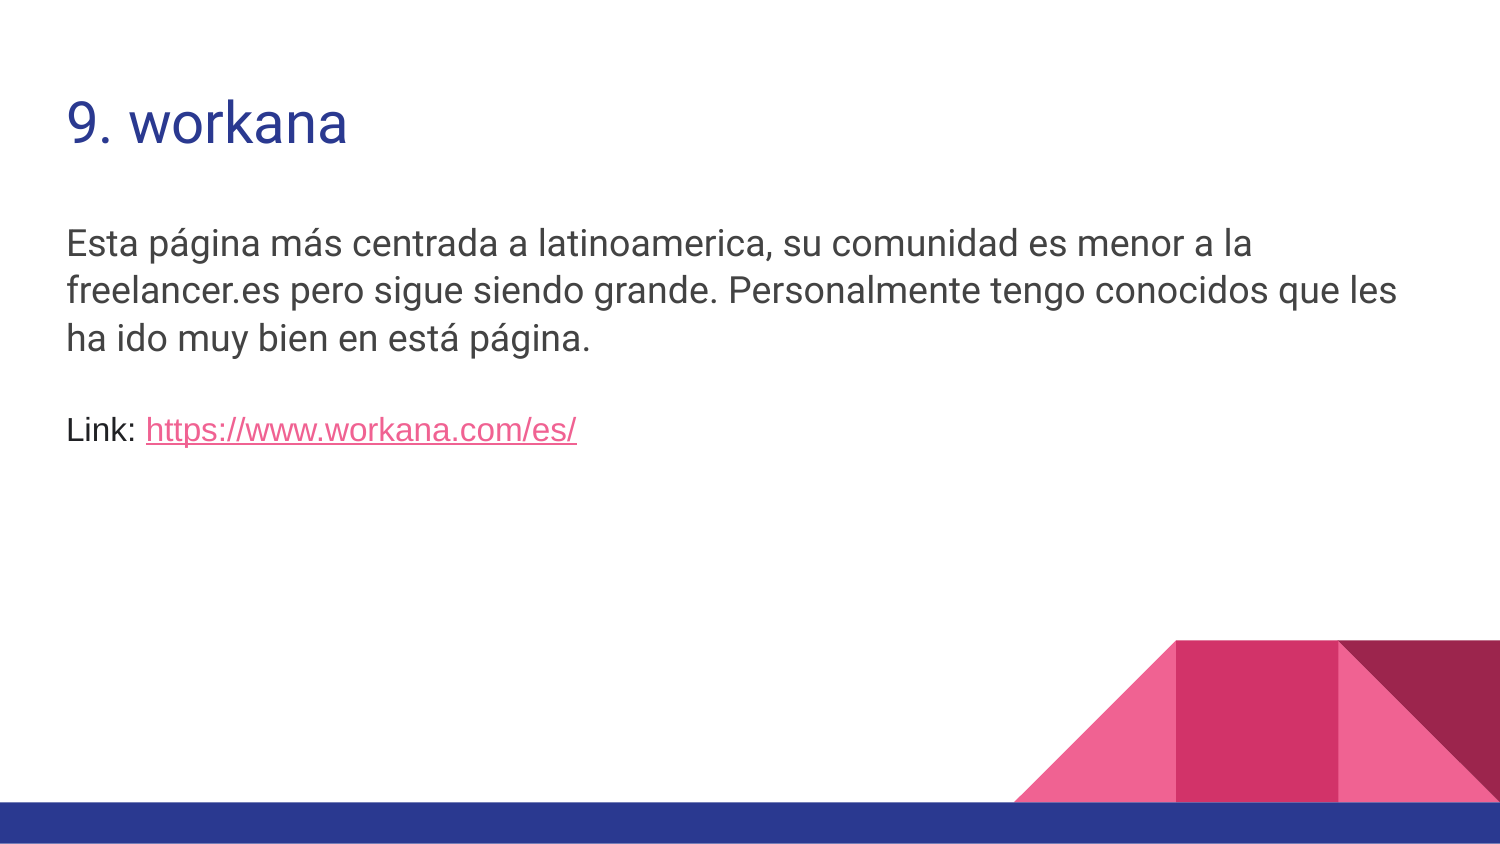

# 9. workana
Esta página más centrada a latinoamerica, su comunidad es menor a la freelancer.es pero sigue siendo grande. Personalmente tengo conocidos que les ha ido muy bien en está página.

Link: https://www.workana.com/es/